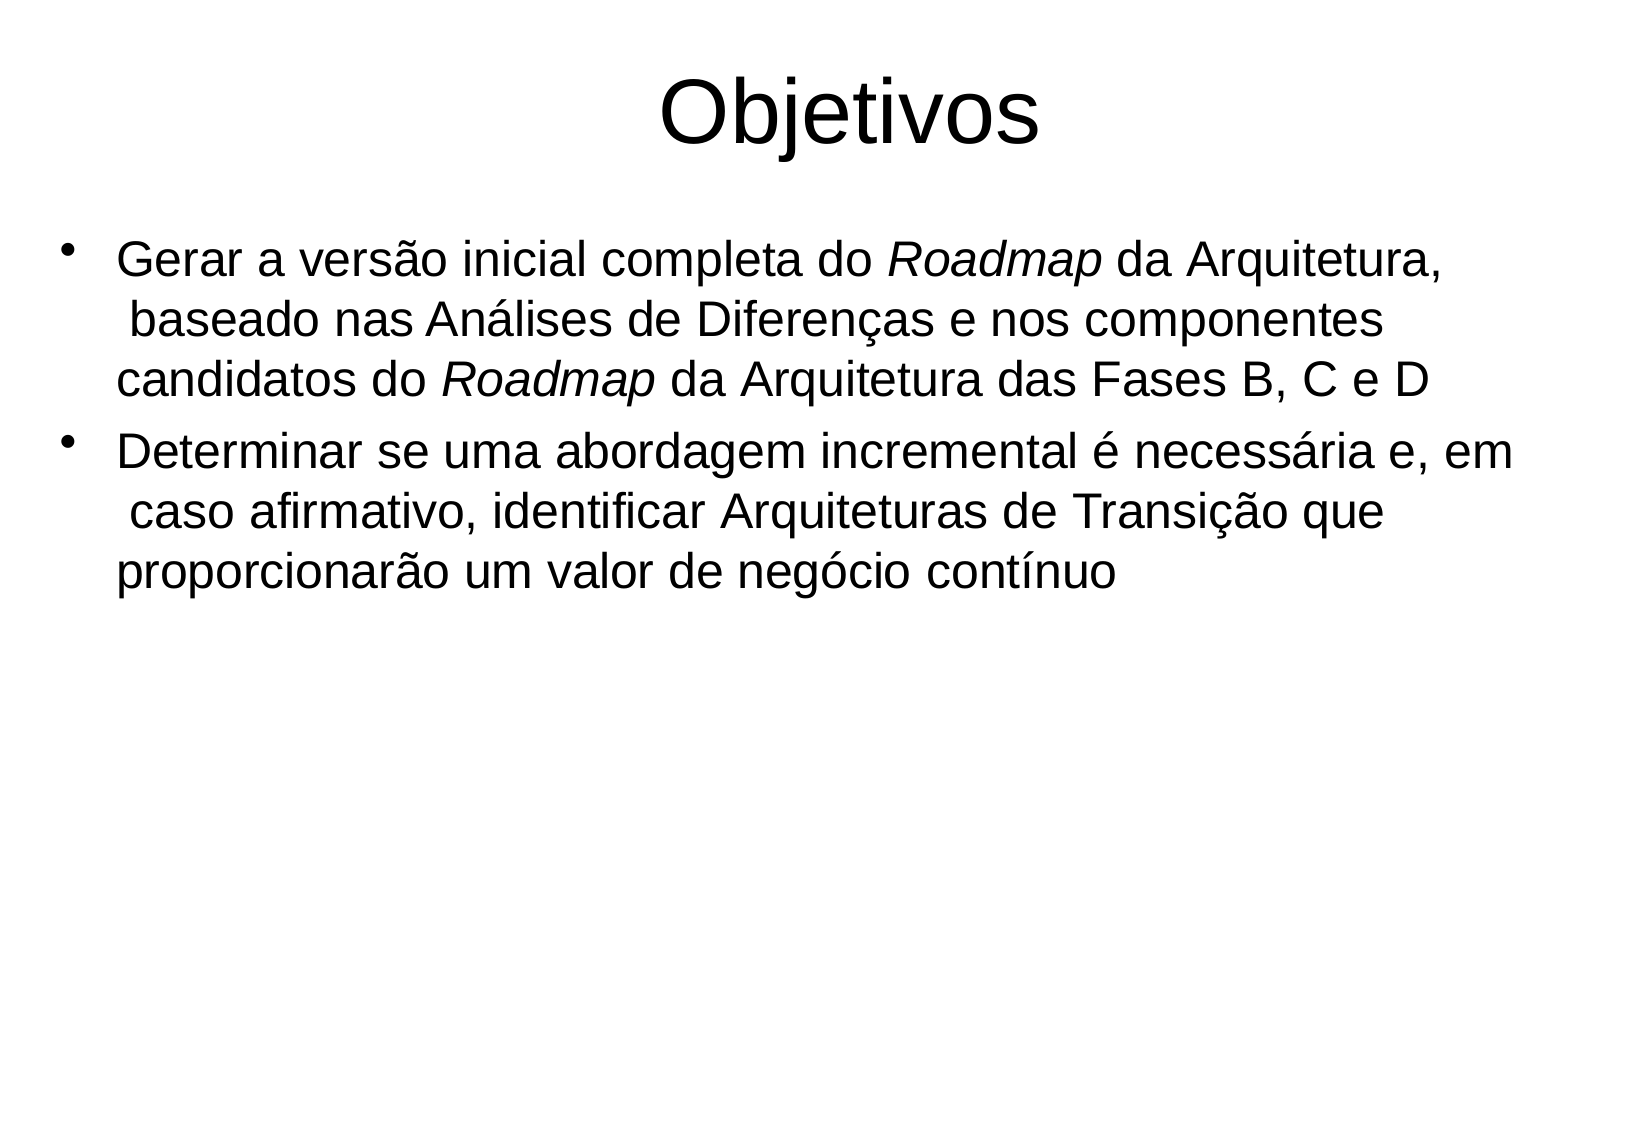

# Objetivos
Gerar a versão inicial completa do Roadmap da Arquitetura,  baseado nas Análises de Diferenças e nos componentes  candidatos do Roadmap da Arquitetura das Fases B, C e D
Determinar se uma abordagem incremental é necessária e, em  caso afirmativo, identificar Arquiteturas de Transição que  proporcionarão um valor de negócio contínuo